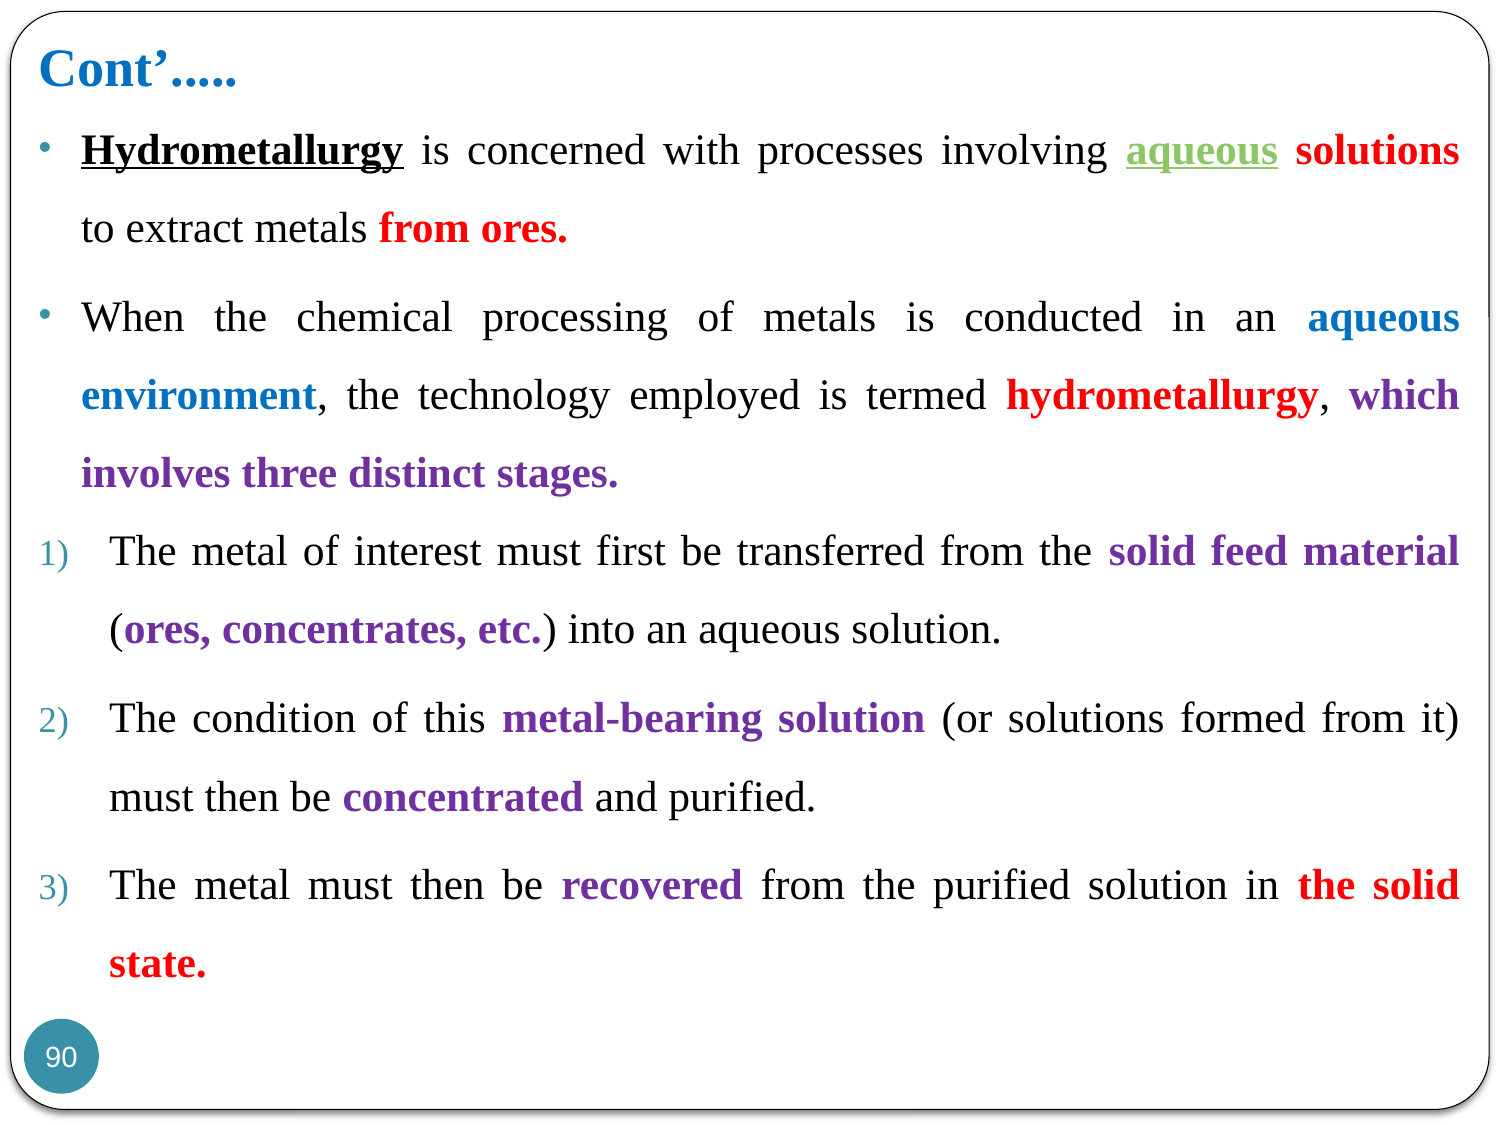

# Cont’.....
Hydrometallurgy is concerned with processes involving aqueous solutions to extract metals from ores.
When the chemical processing of metals is conducted in an aqueous environment, the technology employed is termed hydrometallurgy, which involves three distinct stages.
The metal of interest must first be transferred from the solid feed material (ores, concentrates, etc.) into an aqueous solution.
The condition of this metal-bearing solution (or solutions formed from it) must then be concentrated and purified.
The metal must then be recovered from the purified solution in the solid state.

90